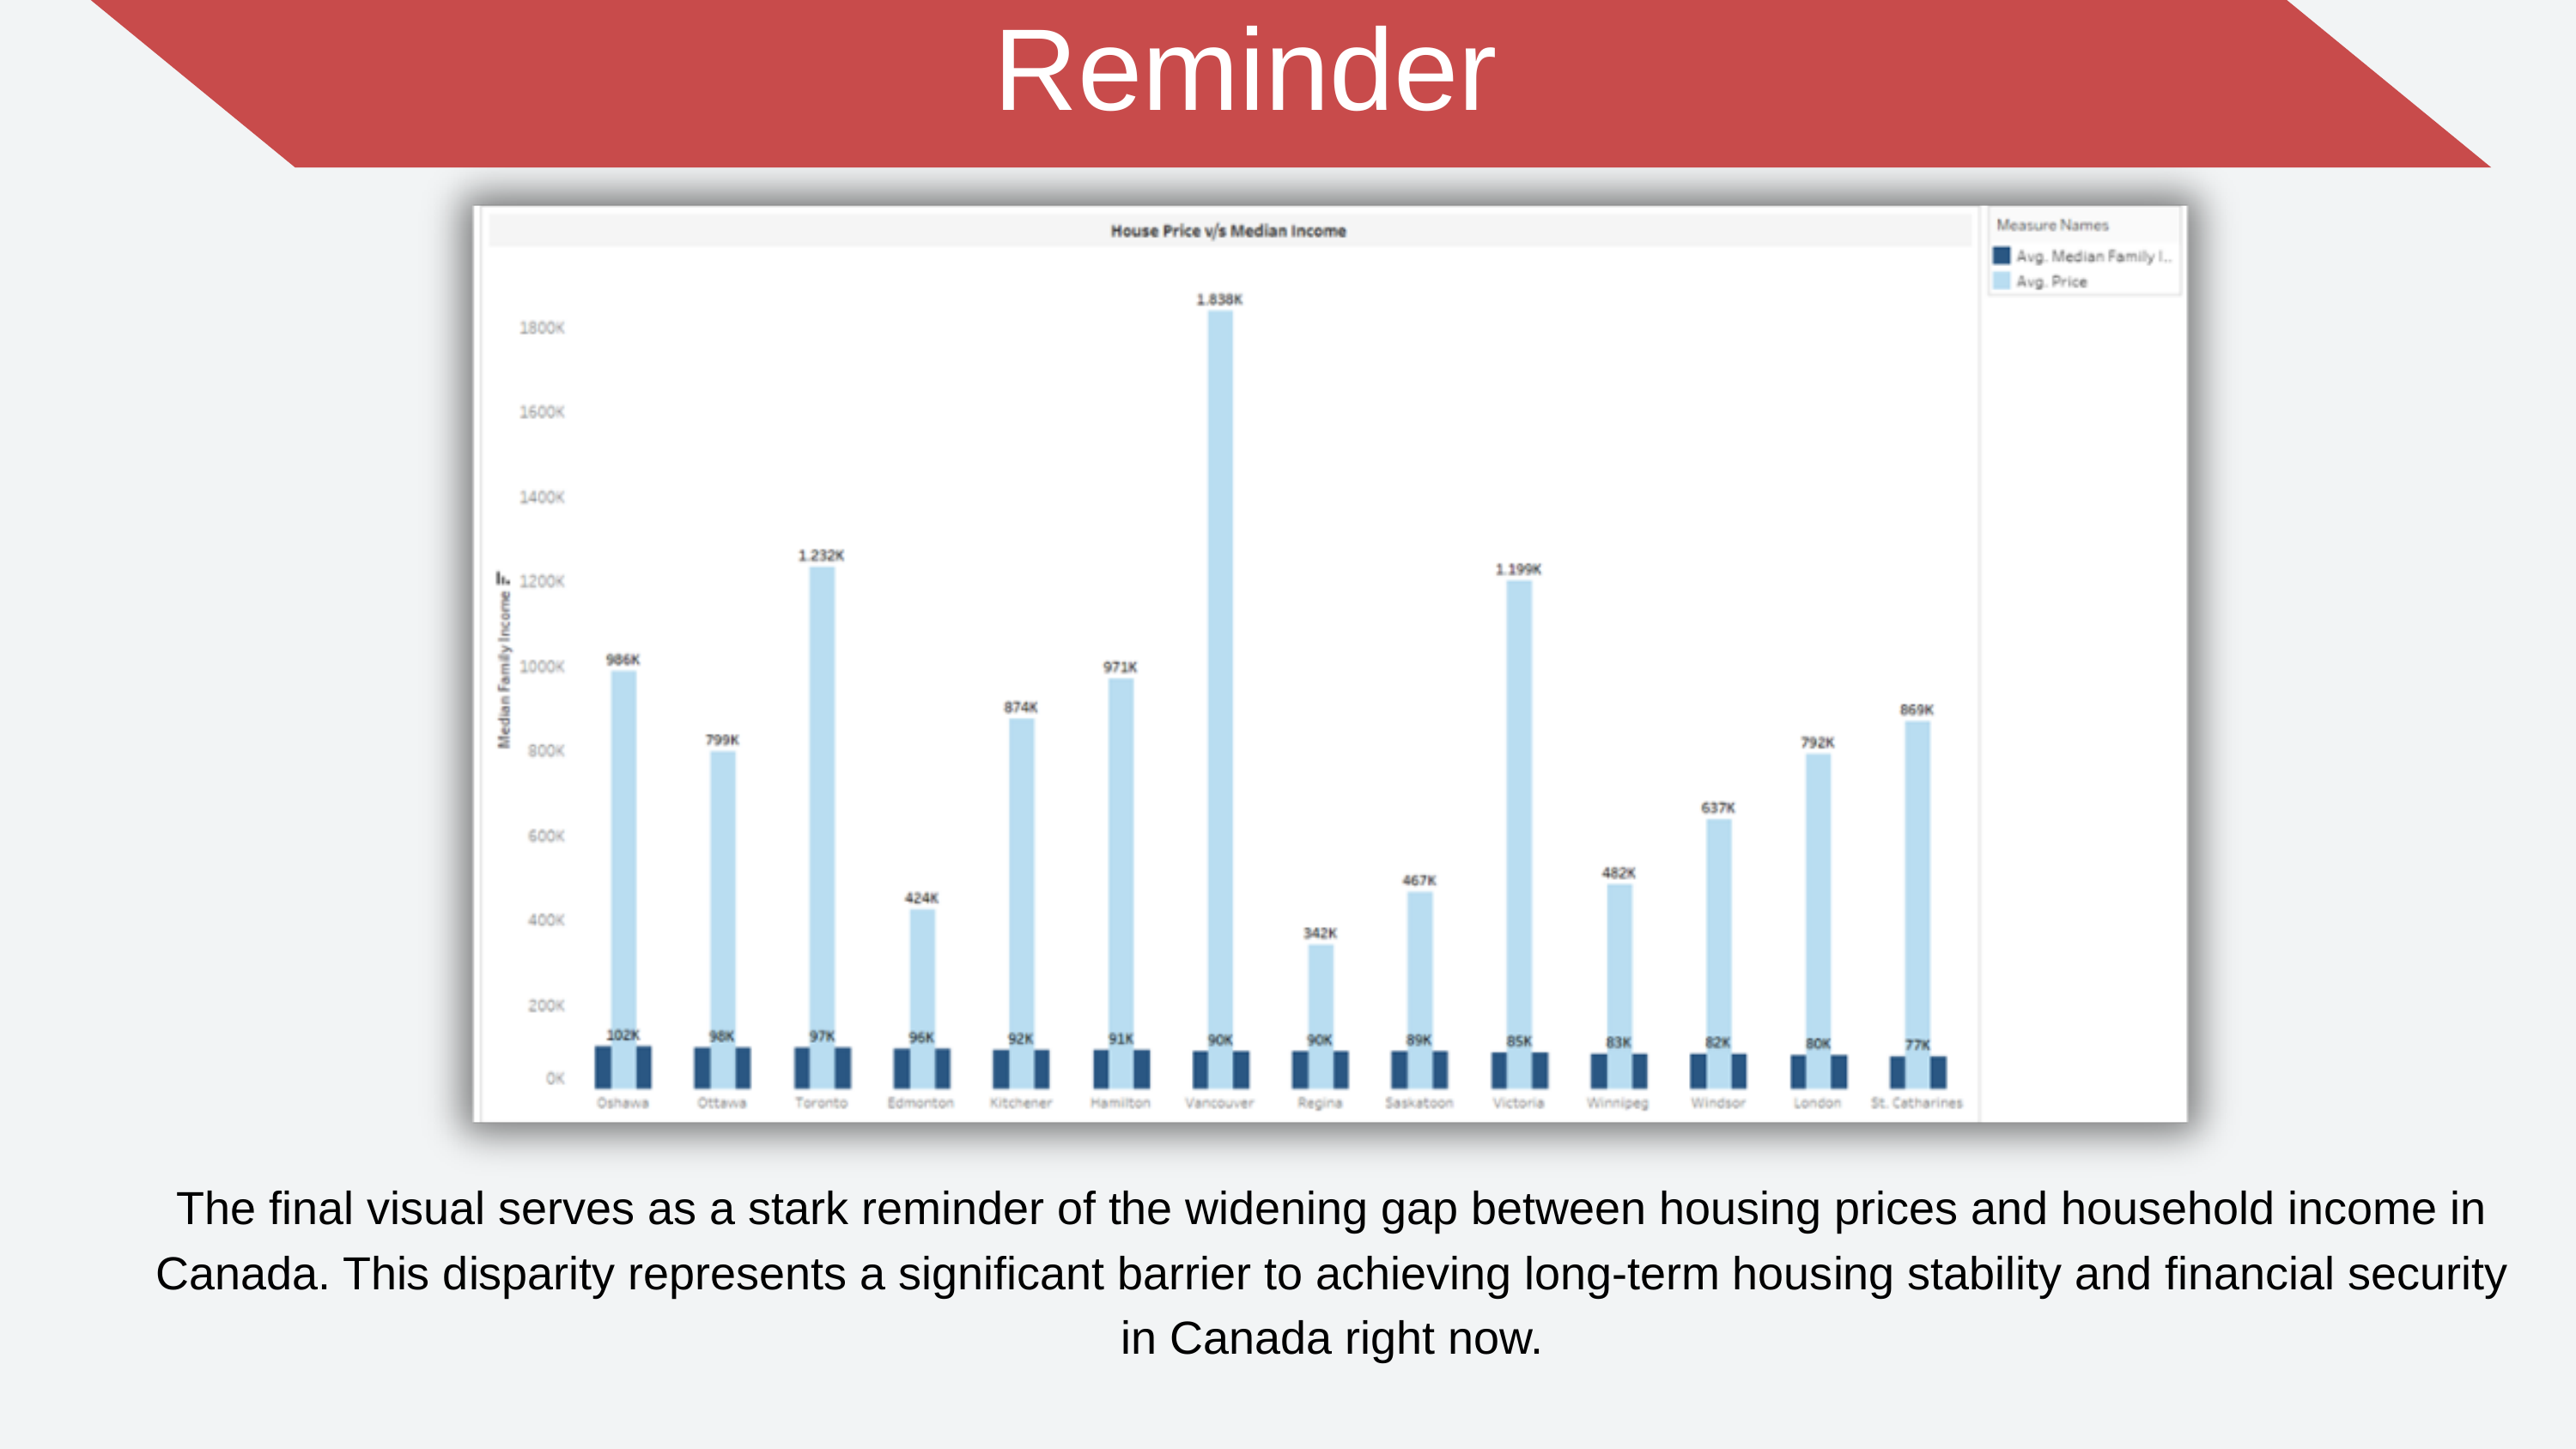

Reminder

The final visual serves as a stark reminder of the widening gap between housing prices and household income in Canada. This disparity represents a significant barrier to achieving long-term housing stability and financial security in Canada right now.